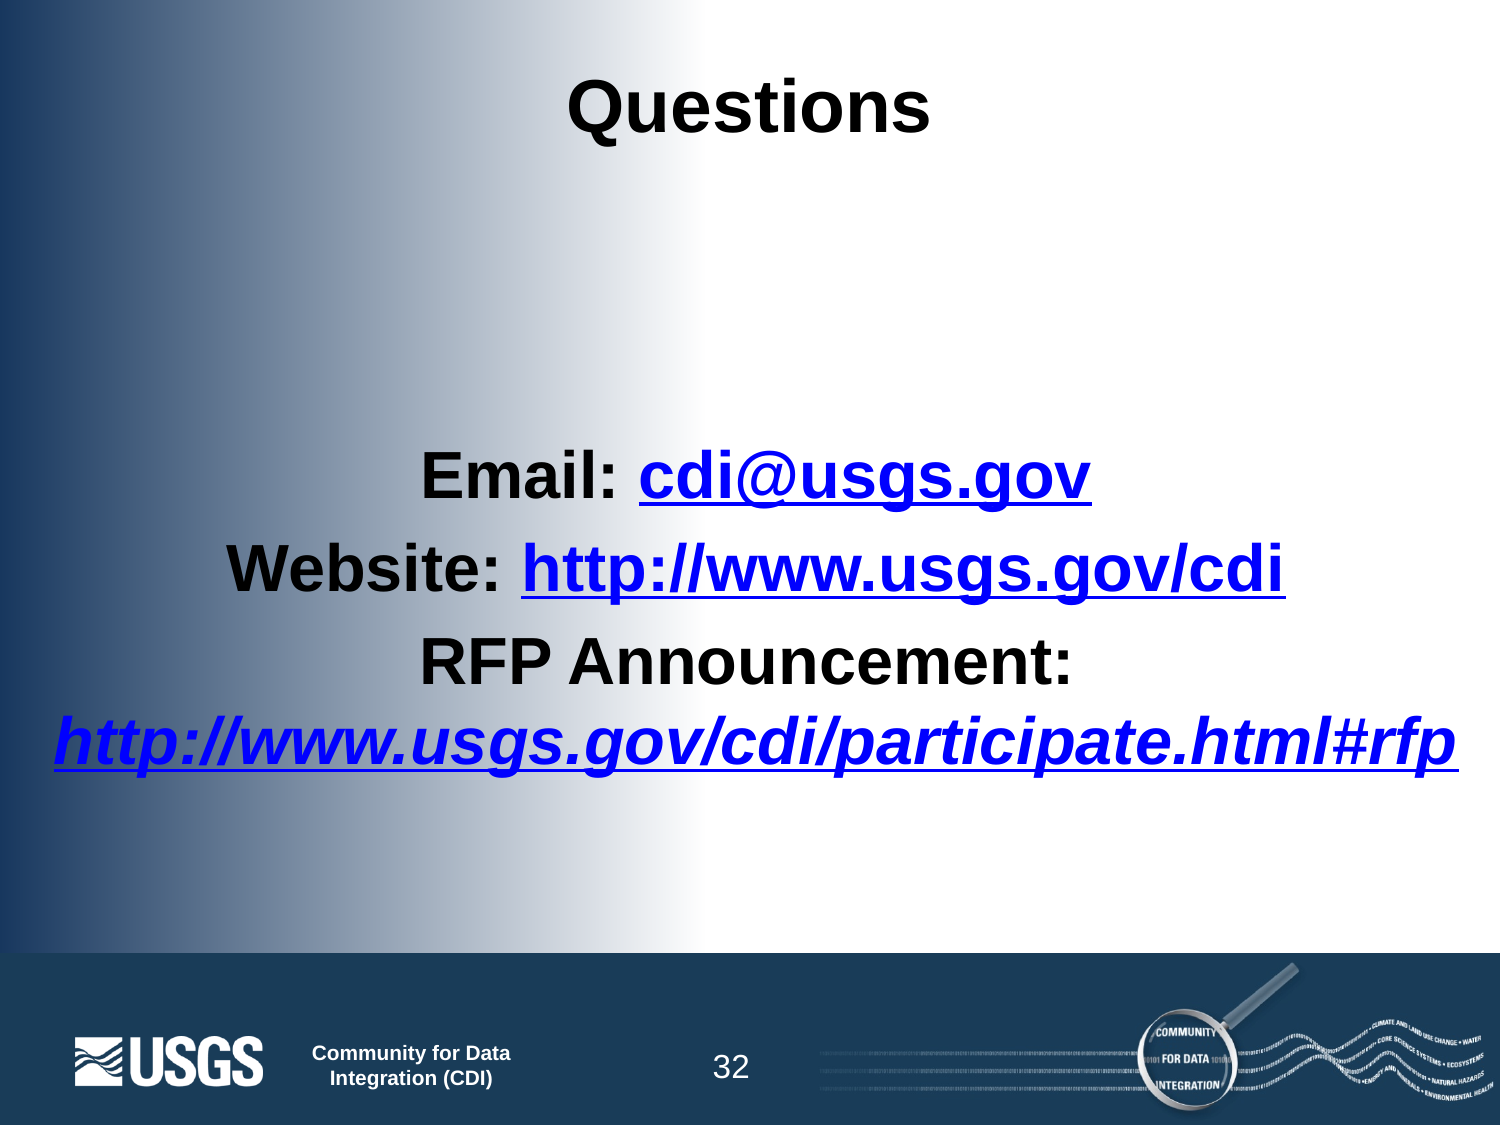

# Questions

Email: cdi@usgs.gov
Website: http://www.usgs.gov/cdi
RFP Announcement: http://www.usgs.gov/cdi/participate.html#rfp